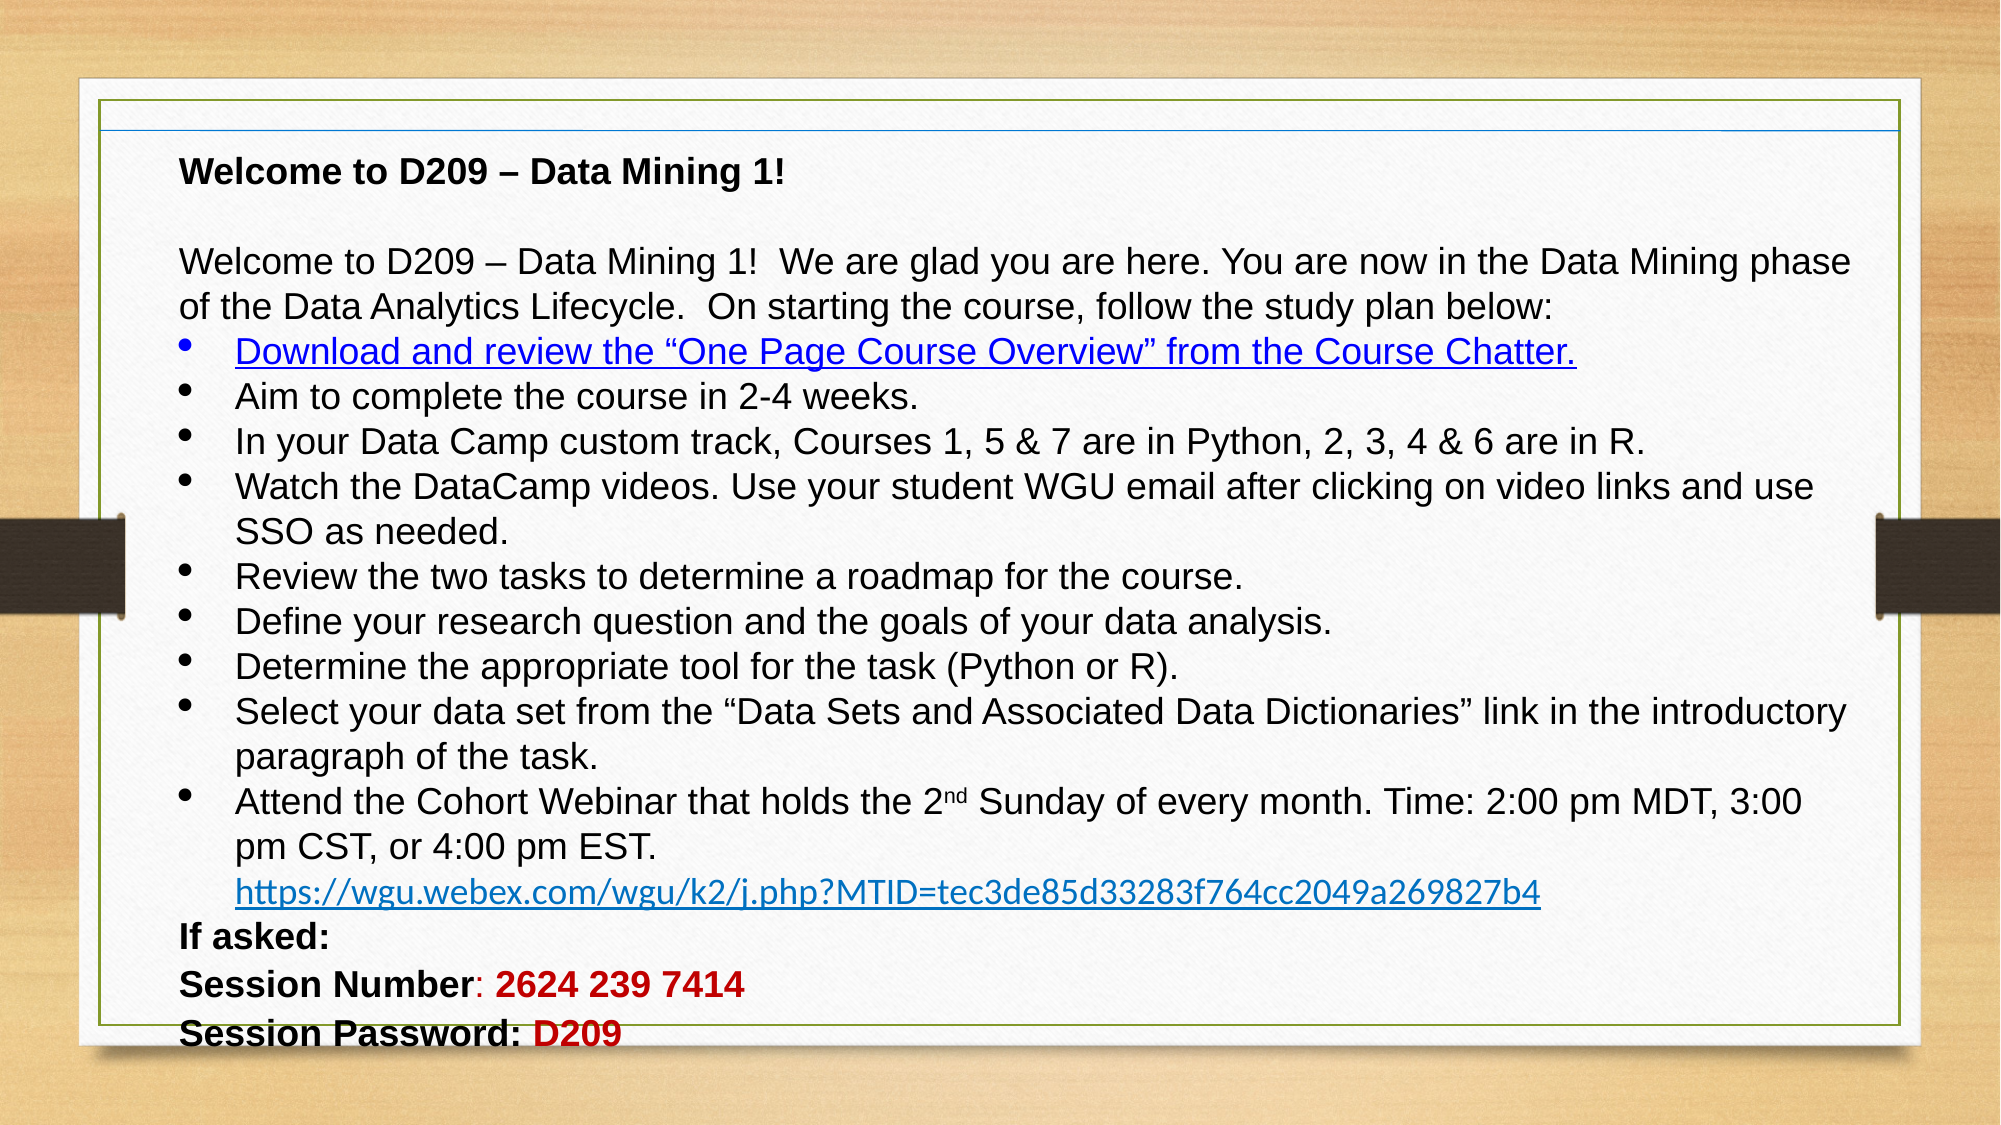

Welcome to D209 – Data Mining 1!

Welcome to D209 – Data Mining 1!  We are glad you are here. You are now in the Data Mining phase of the Data Analytics Lifecycle.  On starting the course, follow the study plan below:
Download and review the “One Page Course Overview” from the Course Chatter.
Aim to complete the course in 2-4 weeks.
In your Data Camp custom track, Courses 1, 5 & 7 are in Python, 2, 3, 4 & 6 are in R.
Watch the DataCamp videos. Use your student WGU email after clicking on video links and use SSO as needed.
Review the two tasks to determine a roadmap for the course.
Define your research question and the goals of your data analysis.
Determine the appropriate tool for the task (Python or R).
Select your data set from the “Data Sets and Associated Data Dictionaries” link in the introductory paragraph of the task.
Attend the Cohort Webinar that holds the 2nd Sunday of every month. Time: 2:00 pm MDT, 3:00 pm CST, or 4:00 pm EST.  https://wgu.webex.com/wgu/k2/j.php?MTID=tec3de85d33283f764cc2049a269827b4
If asked:
Session Number: 2624 239 7414
Session Password: D209